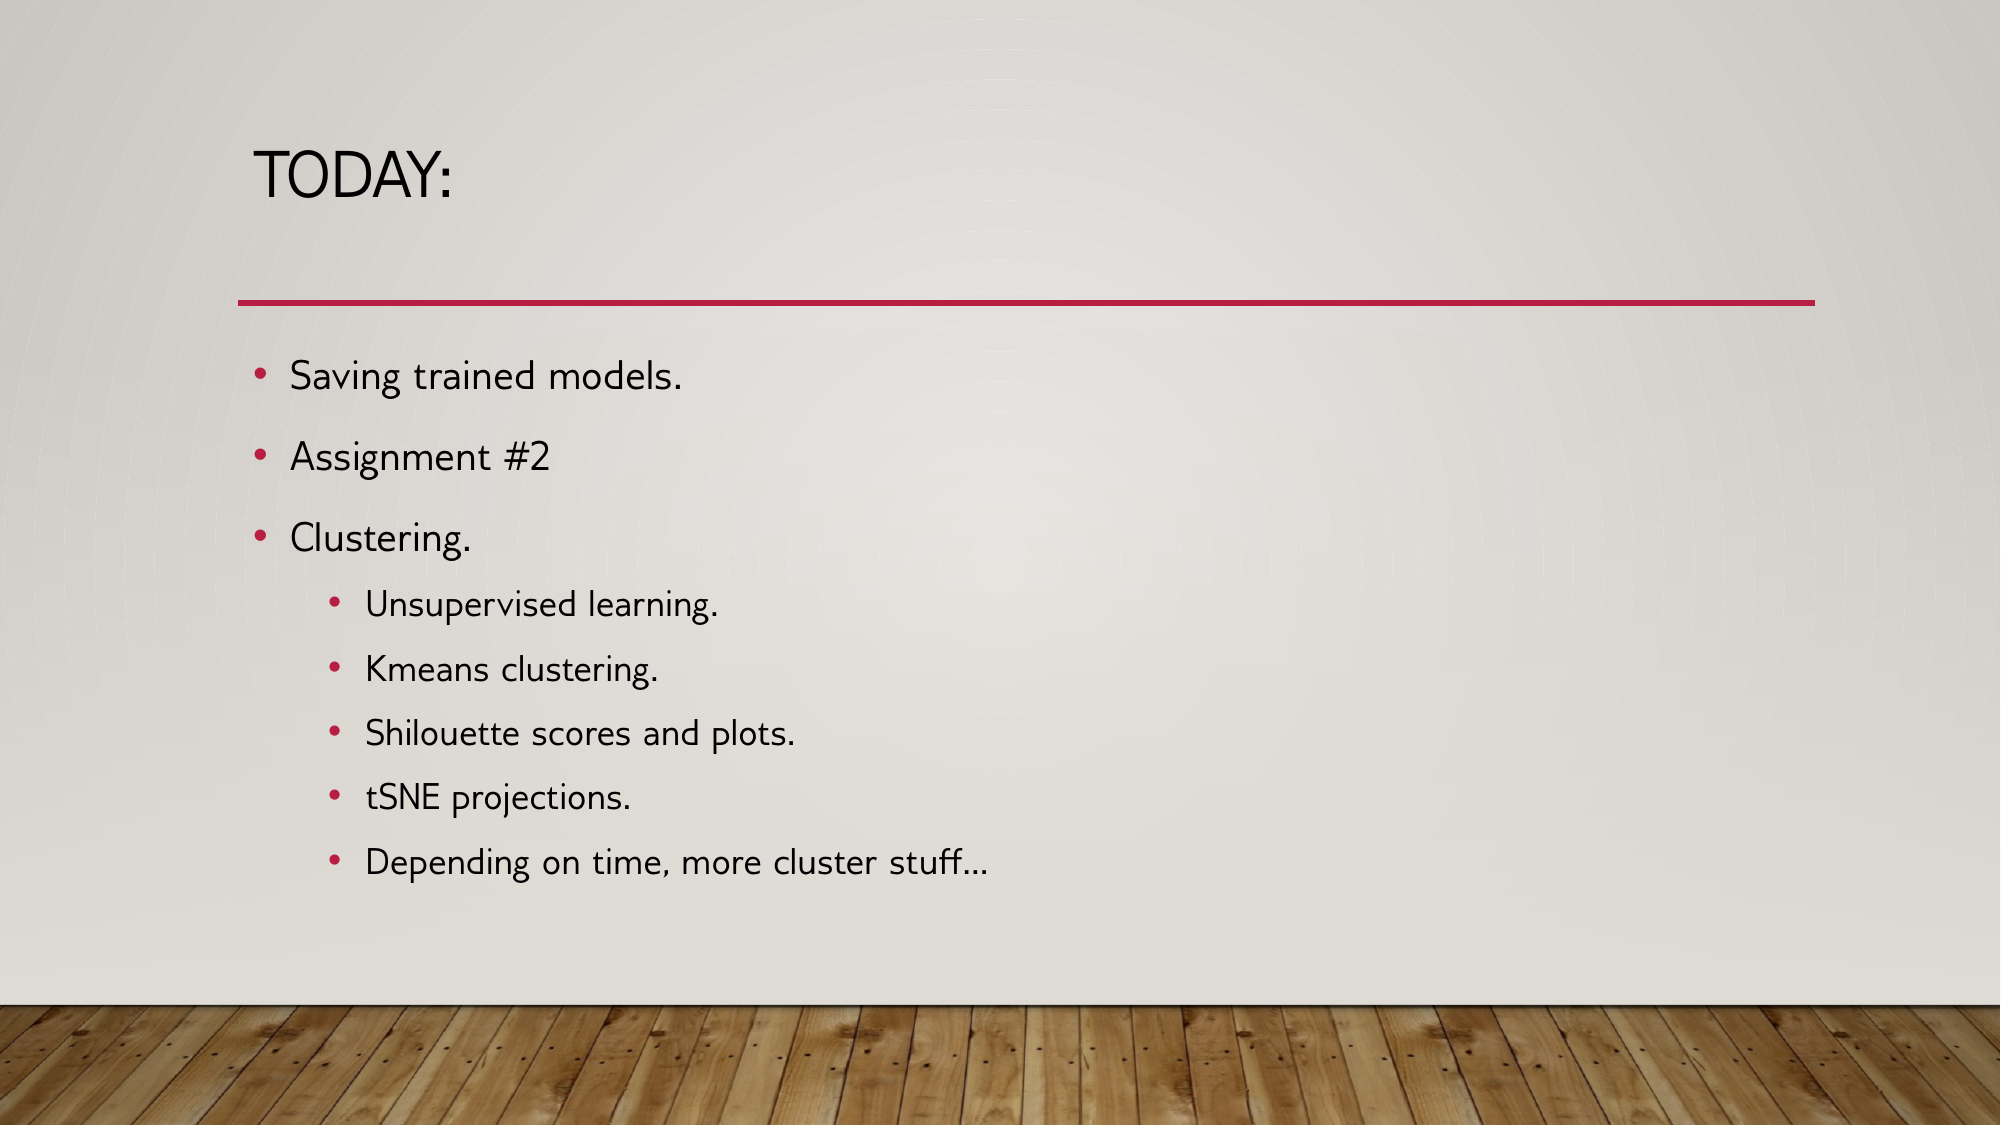

# Today:
Saving trained models.
Assignment #2
Clustering.
Unsupervised learning.
Kmeans clustering.
Shilouette scores and plots.
tSNE projections.
Depending on time, more cluster stuff…